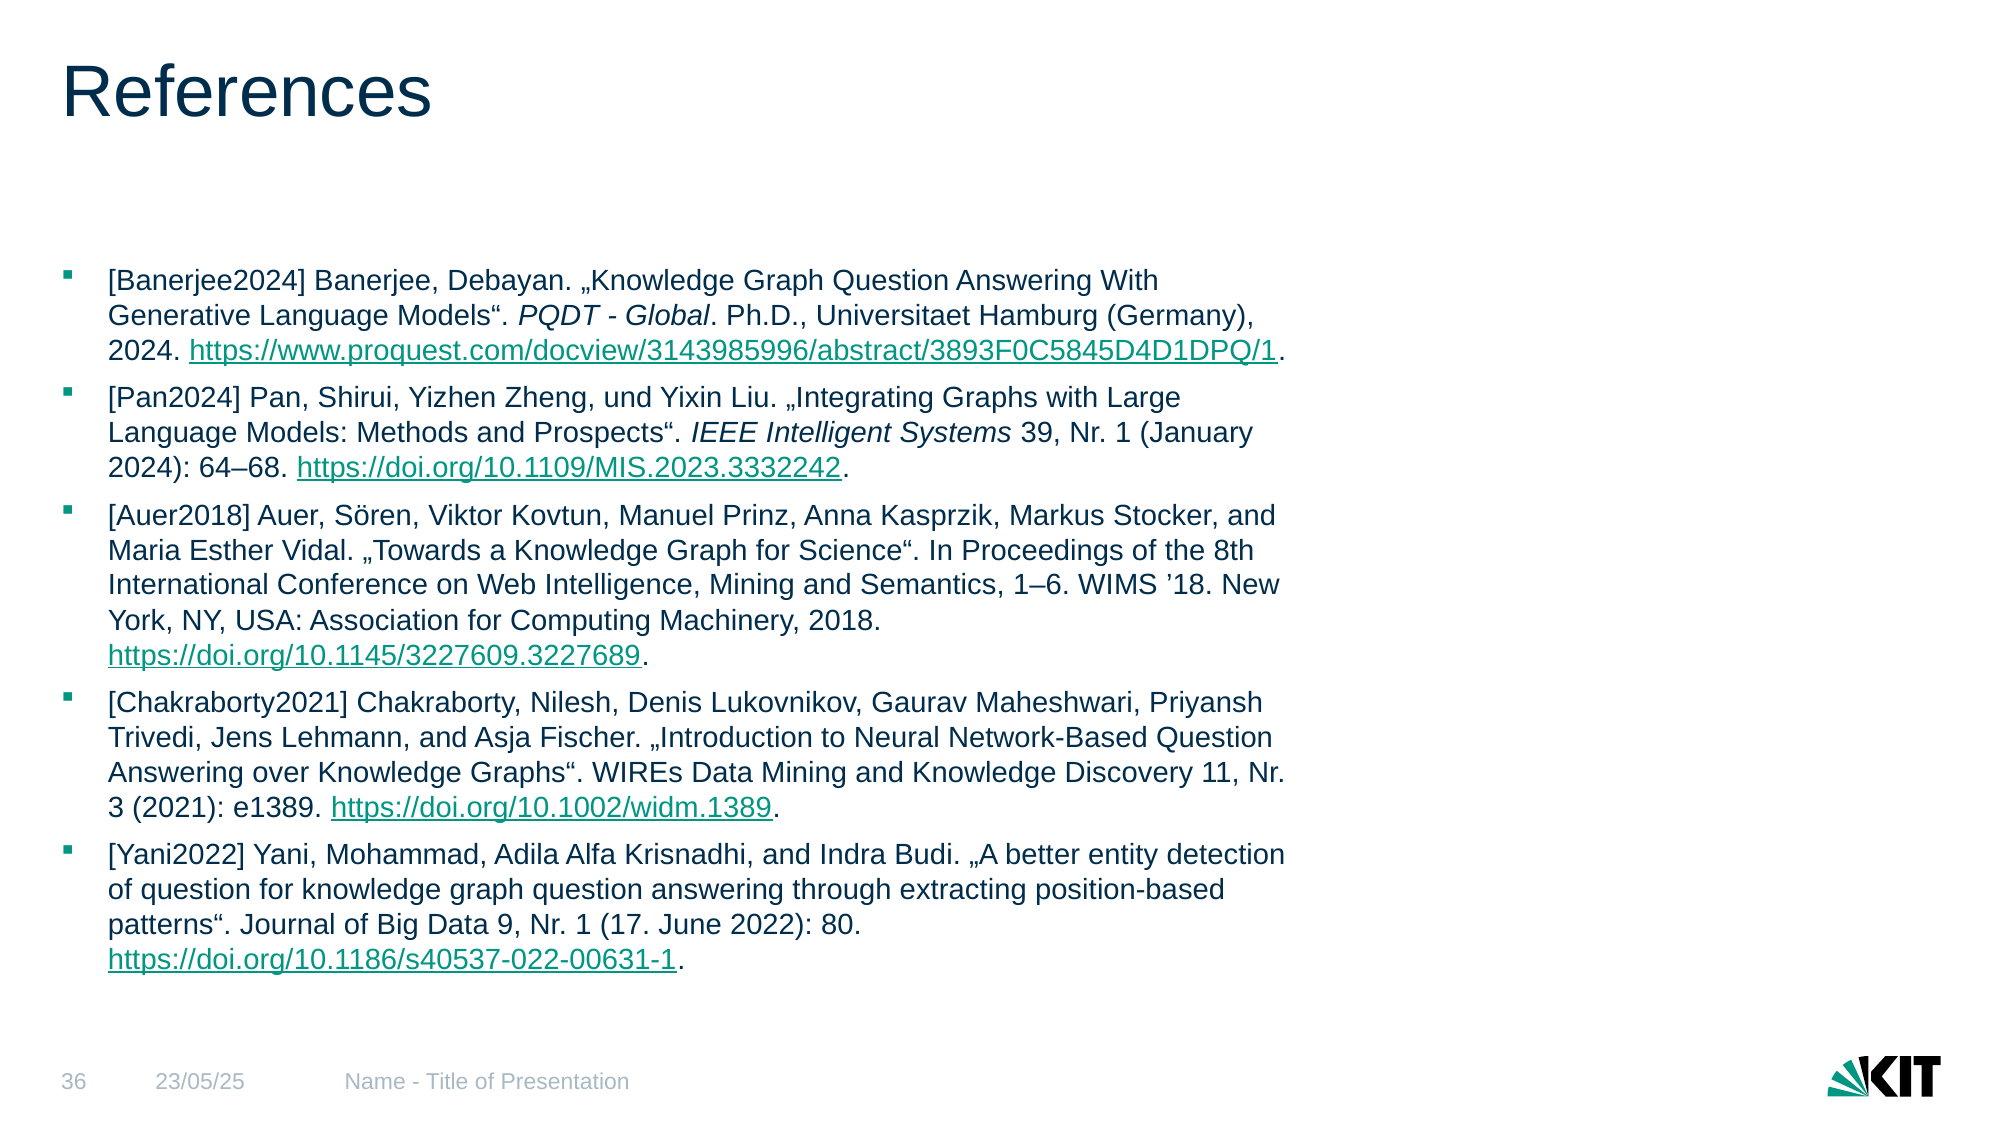

# References
[Banerjee2024] Banerjee, Debayan. „Knowledge Graph Question Answering With Generative Language Models“. PQDT - Global. Ph.D., Universitaet Hamburg (Germany), 2024. https://www.proquest.com/docview/3143985996/abstract/3893F0C5845D4D1DPQ/1.
[Pan2024] Pan, Shirui, Yizhen Zheng, und Yixin Liu. „Integrating Graphs with Large Language Models: Methods and Prospects“. IEEE Intelligent Systems 39, Nr. 1 (January 2024): 64–68. https://doi.org/10.1109/MIS.2023.3332242.
[Auer2018] Auer, Sören, Viktor Kovtun, Manuel Prinz, Anna Kasprzik, Markus Stocker, and Maria Esther Vidal. „Towards a Knowledge Graph for Science“. In Proceedings of the 8th International Conference on Web Intelligence, Mining and Semantics, 1–6. WIMS ’18. New York, NY, USA: Association for Computing Machinery, 2018. https://doi.org/10.1145/3227609.3227689.
[Chakraborty2021] Chakraborty, Nilesh, Denis Lukovnikov, Gaurav Maheshwari, Priyansh Trivedi, Jens Lehmann, and Asja Fischer. „Introduction to Neural Network-Based Question Answering over Knowledge Graphs“. WIREs Data Mining and Knowledge Discovery 11, Nr. 3 (2021): e1389. https://doi.org/10.1002/widm.1389.
[Yani2022] Yani, Mohammad, Adila Alfa Krisnadhi, and Indra Budi. „A better entity detection of question for knowledge graph question answering through extracting position-based patterns“. Journal of Big Data 9, Nr. 1 (17. June 2022): 80. https://doi.org/10.1186/s40537-022-00631-1.

36
23/05/25
Name - Title of Presentation